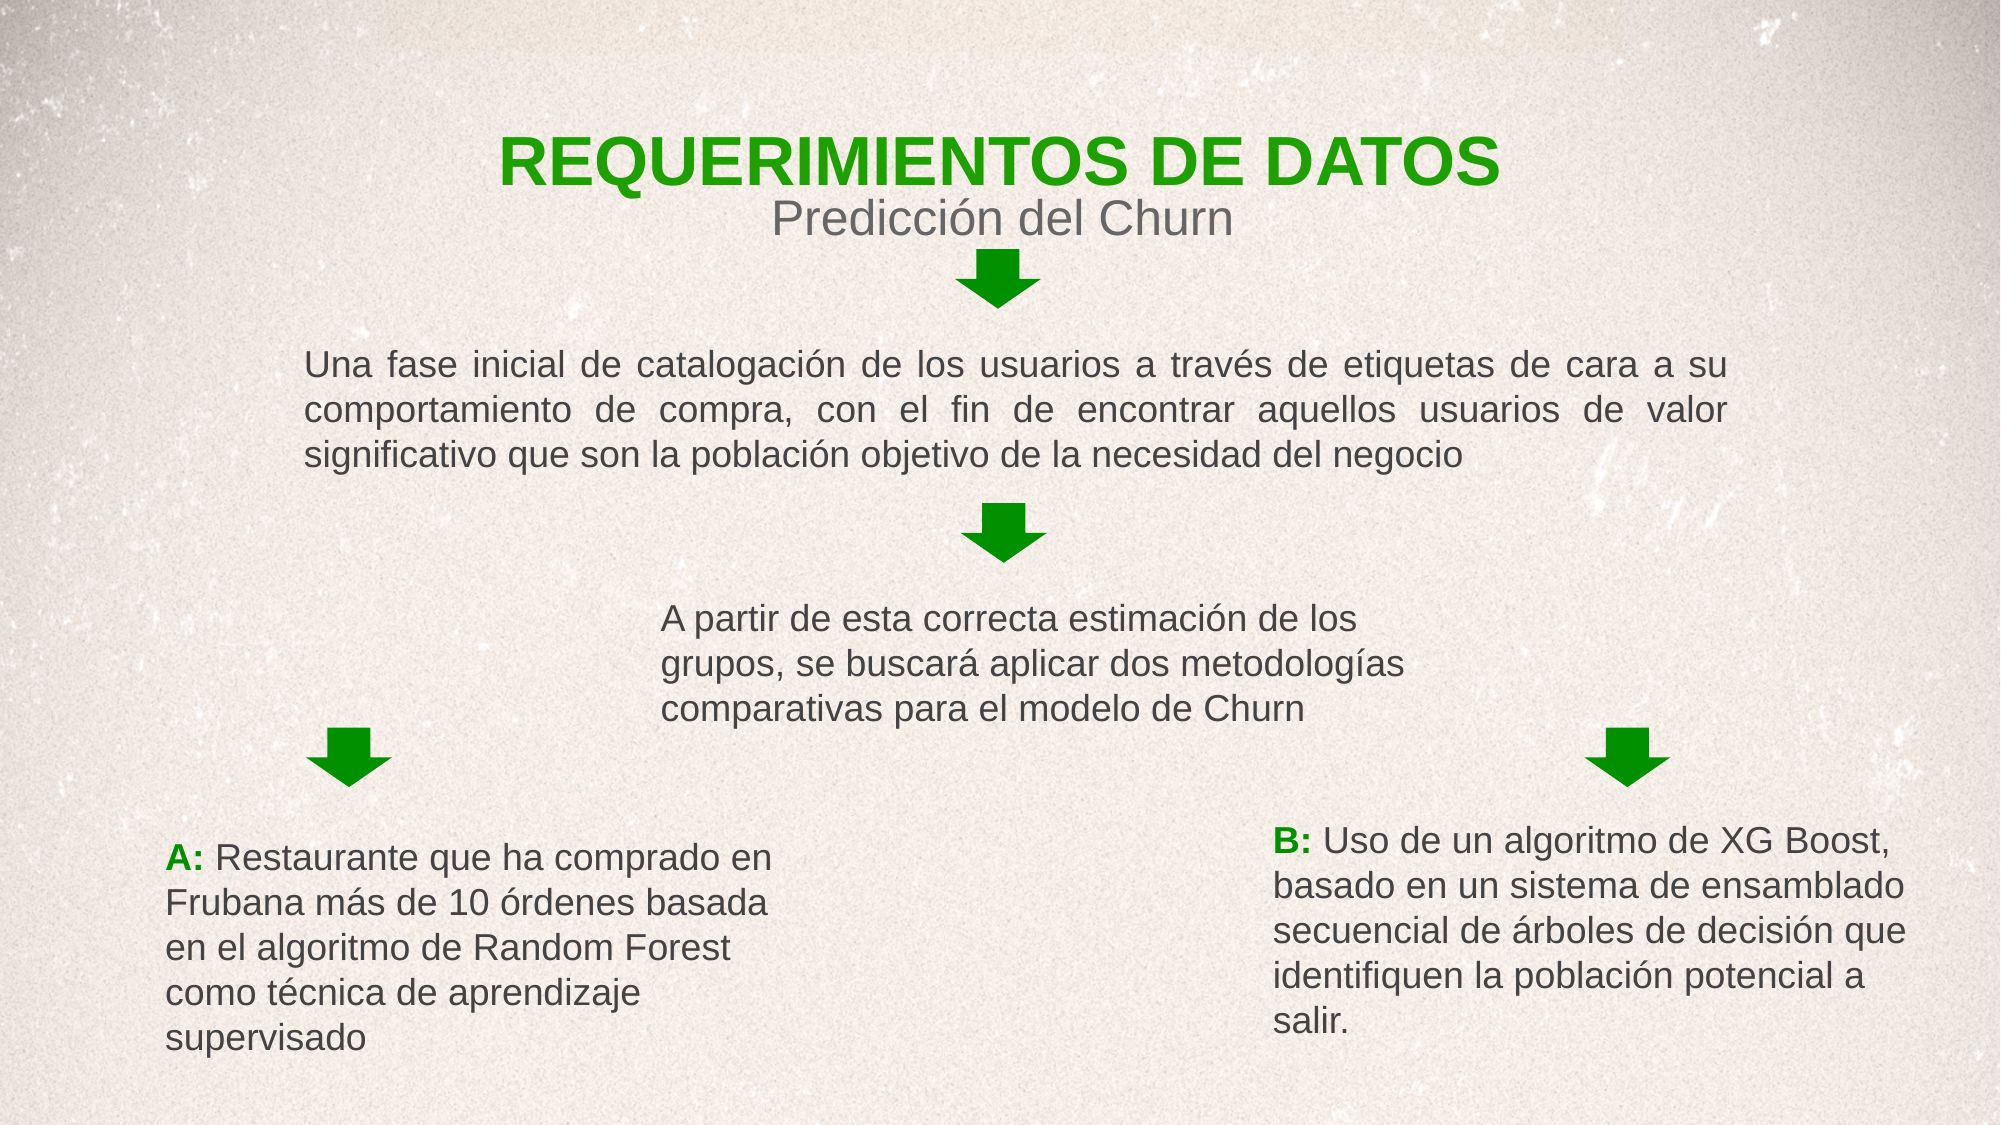

REQUERIMIENTOS DE DATOS
Predicción del Churn

Una fase inicial de catalogación de los usuarios a través de etiquetas de cara a su comportamiento de compra, con el fin de encontrar aquellos usuarios de valor significativo que son la población objetivo de la necesidad del negocio

A partir de esta correcta estimación de los grupos, se buscará aplicar dos metodologías comparativas para el modelo de Churn

B: Uso de un algoritmo de XG Boost, basado en un sistema de ensamblado secuencial de árboles de decisión que identifiquen la población potencial a salir. ​
A: Restaurante que ha comprado en Frubana más de 10 órdenes basada en el algoritmo de Random Forest como técnica de aprendizaje supervisado